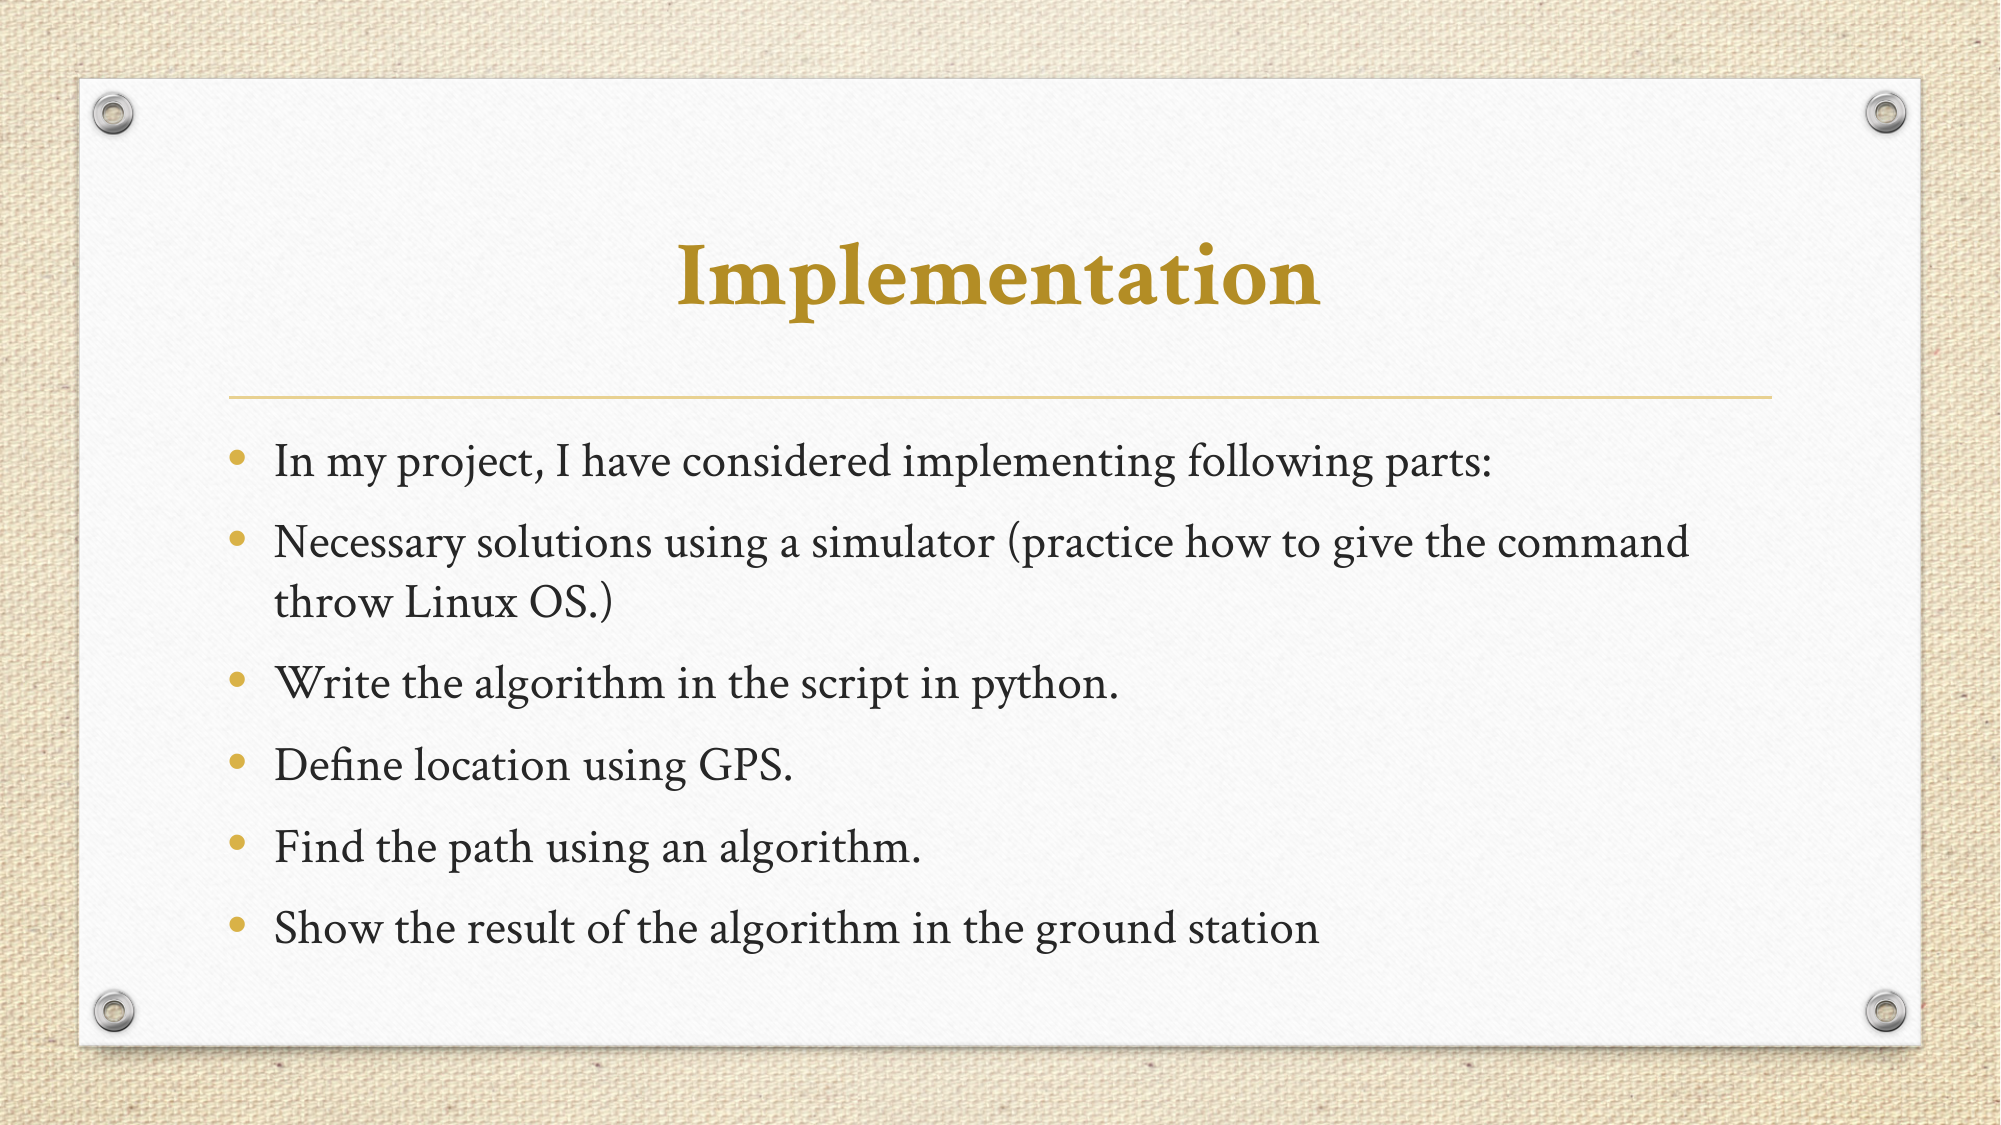

# Implementation
In my project, I have considered implementing following parts:
Necessary solutions using a simulator (practice how to give the command throw Linux OS.)
Write the algorithm in the script in python.
Define location using GPS.
Find the path using an algorithm.
Show the result of the algorithm in the ground station